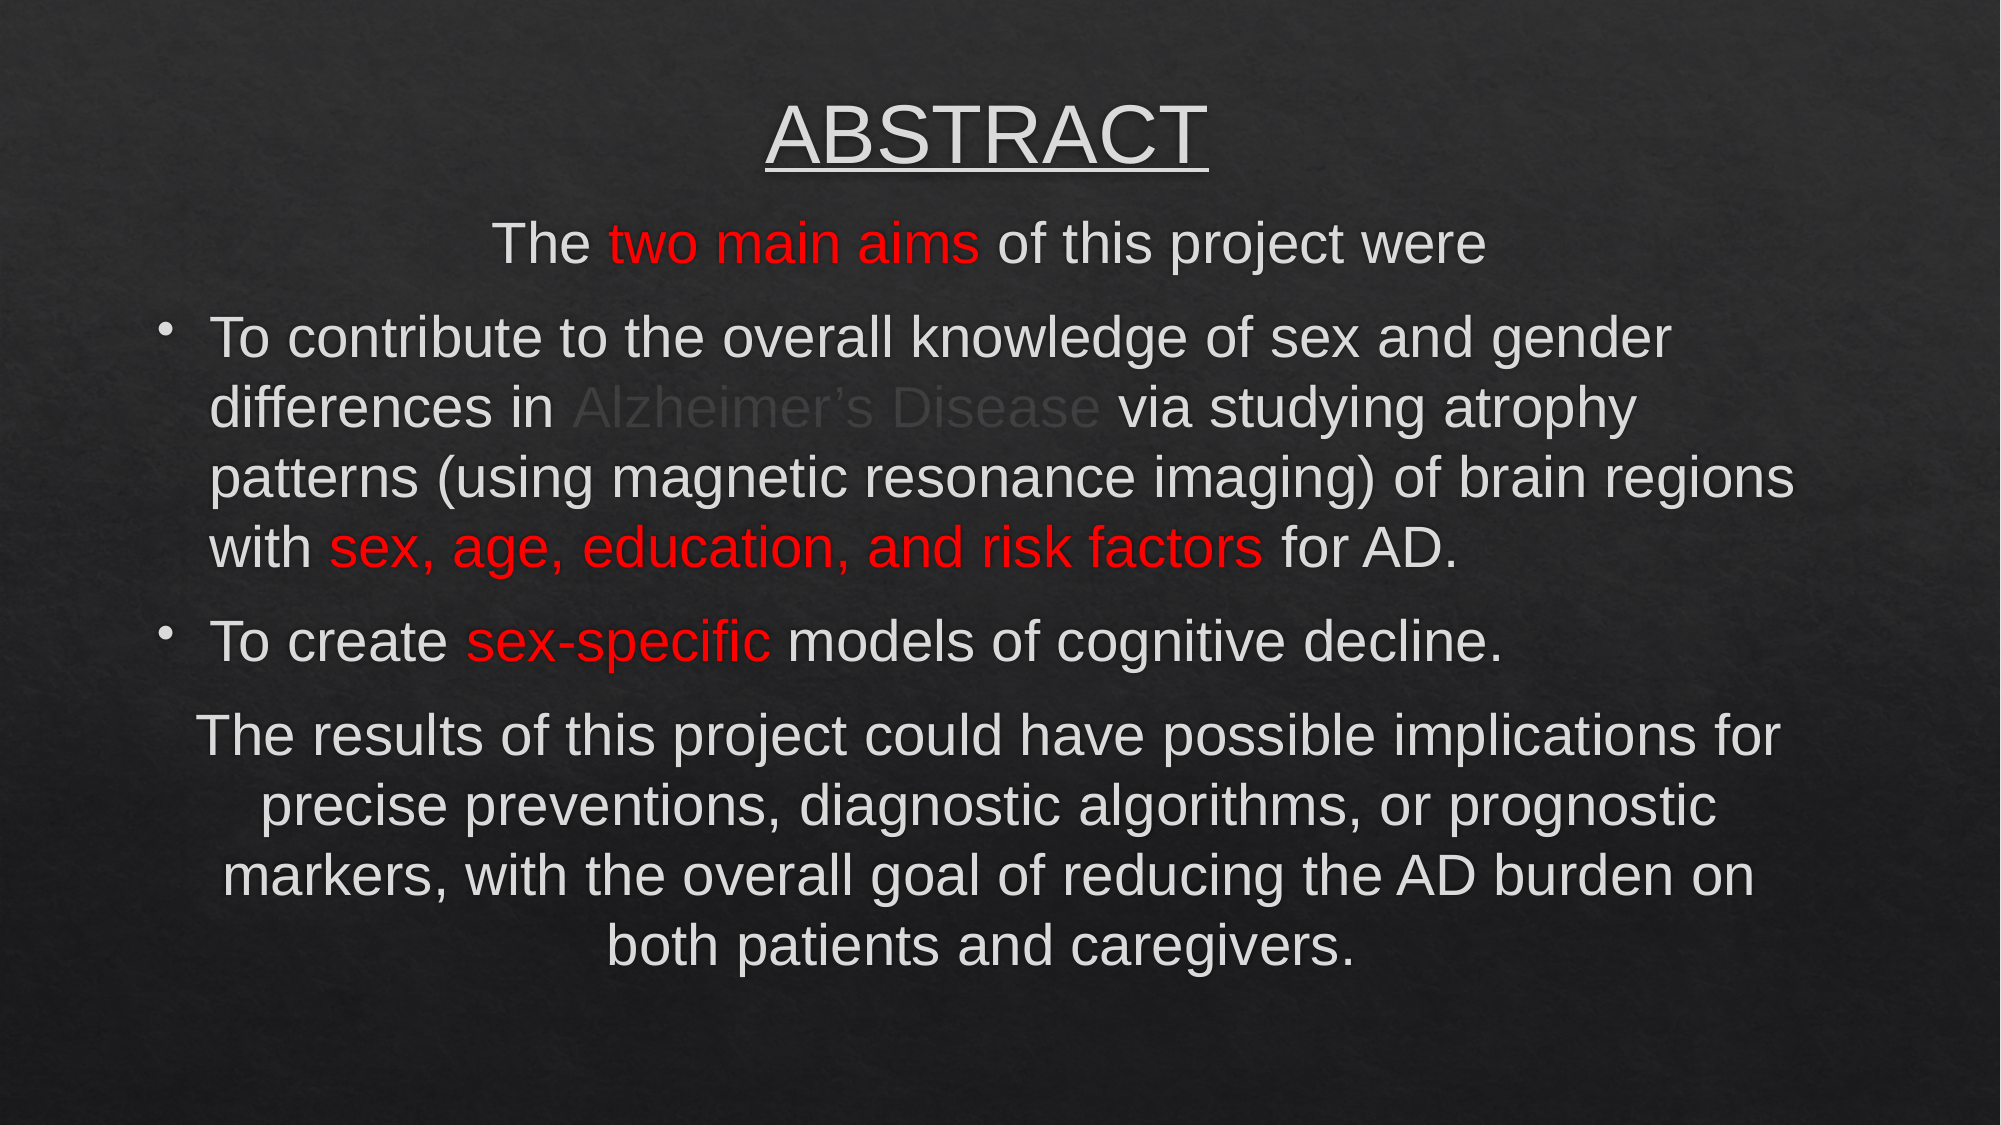

# ABSTRACT
The two main aims of this project were
To contribute to the overall knowledge of sex and gender differences in Alzheimer’s Disease via studying atrophy patterns (using magnetic resonance imaging) of brain regions with sex, age, education, and risk factors for AD.
To create sex-specific models of cognitive decline.
The results of this project could have possible implications for precise preventions, diagnostic algorithms, or prognostic markers, with the overall goal of reducing the AD burden on both patients and caregivers.